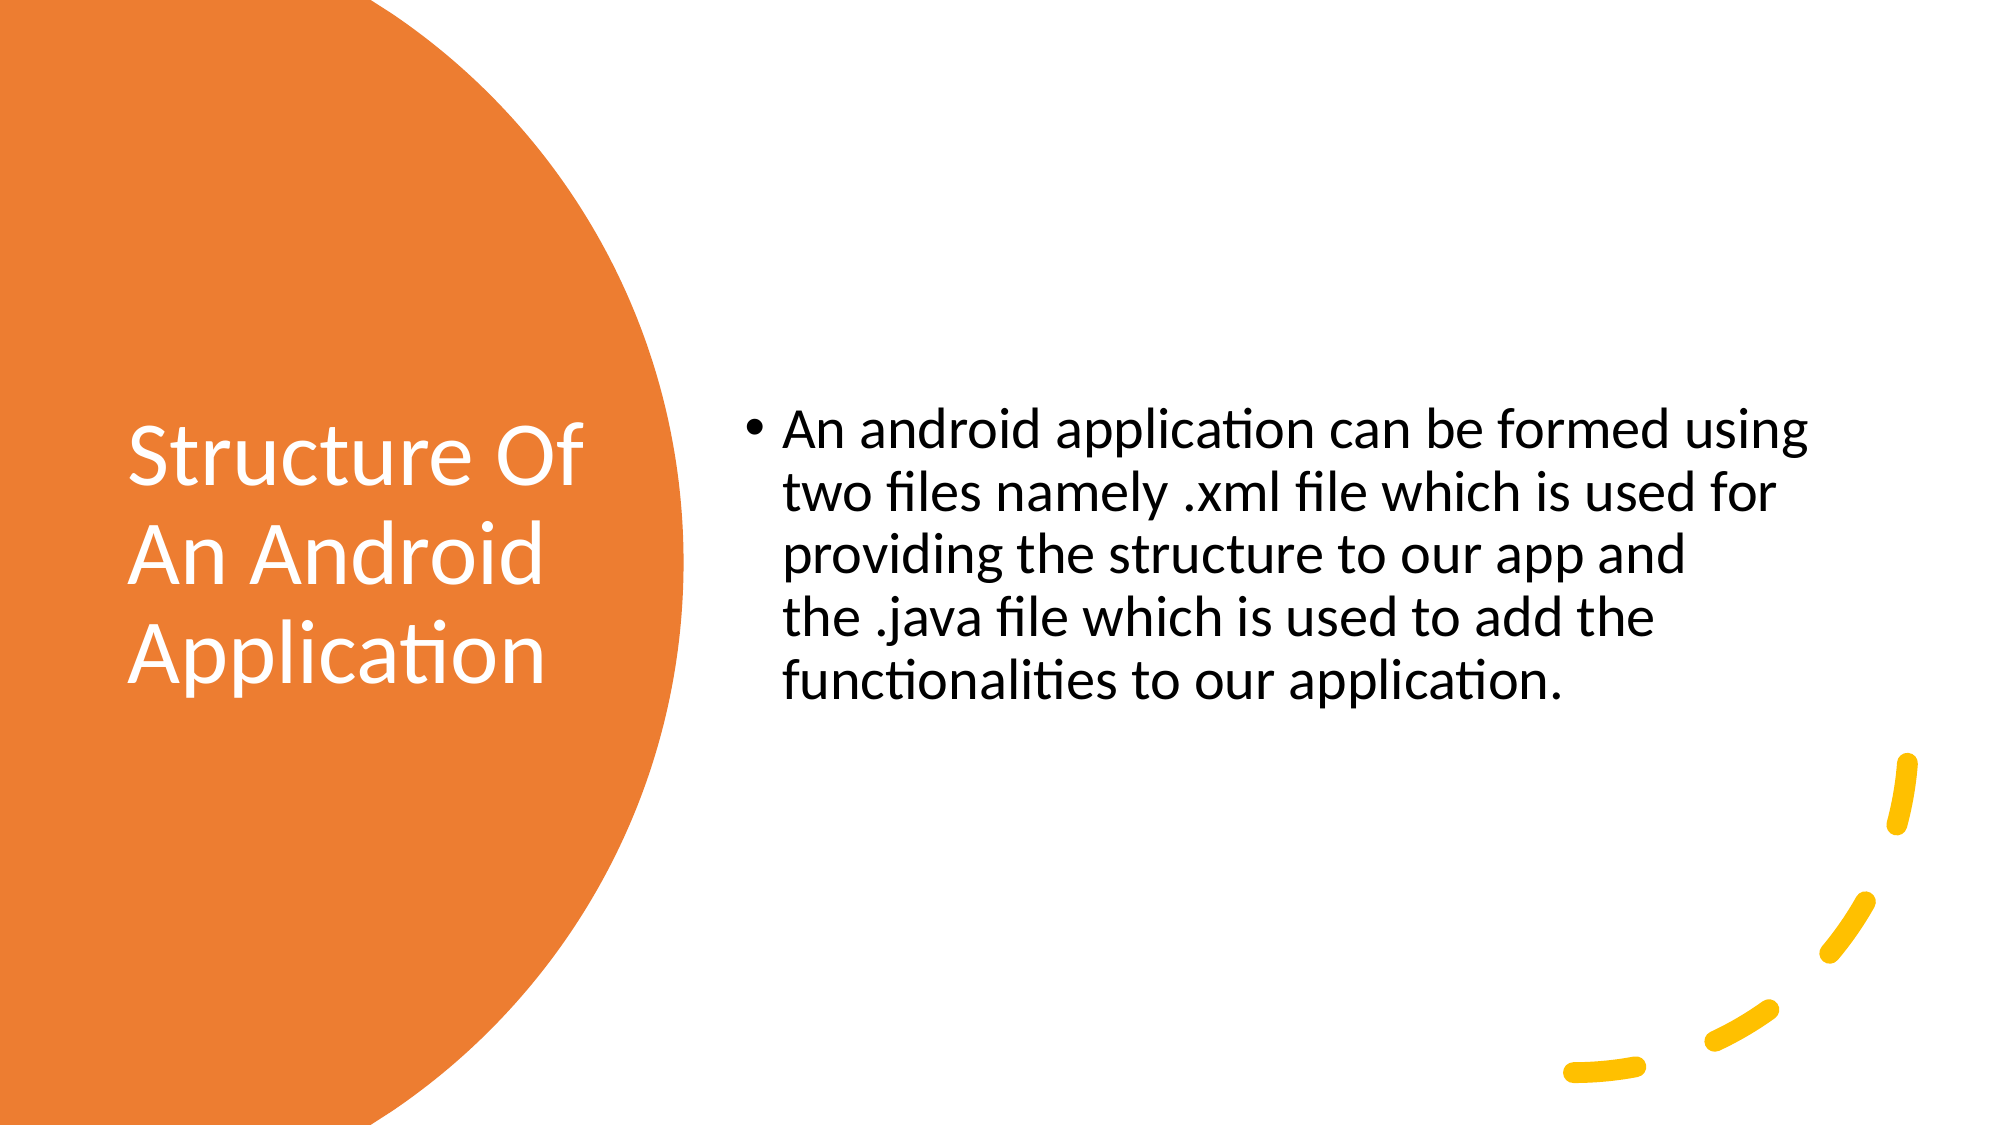

An android application can be formed using two files namely .xml file which is used for providing the structure to our app and the .java file which is used to add the functionalities to our application.
# Structure Of An Android Application